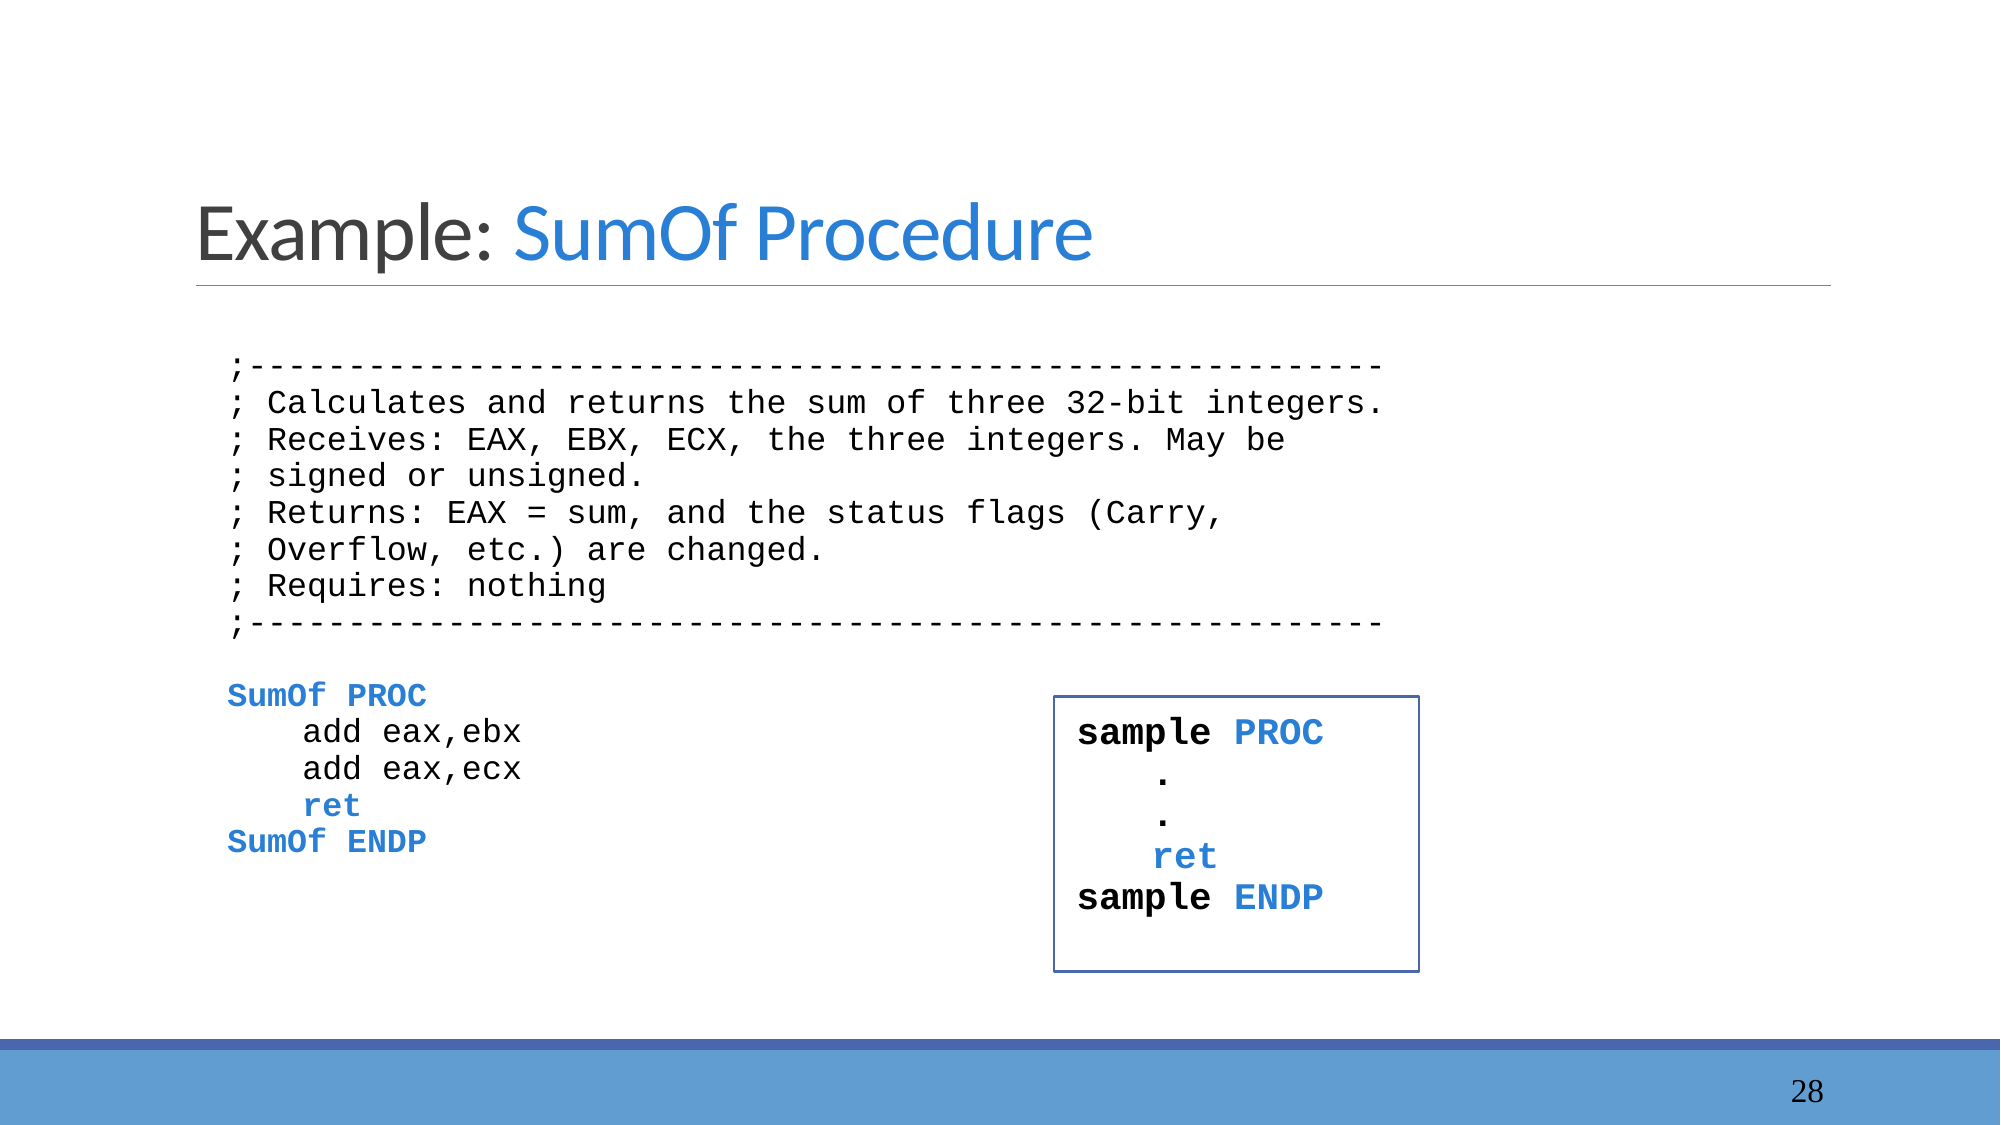

# Example: SumOf Procedure
;---------------------------------------------------------
; Calculates and returns the sum of three 32-bit integers.
; Receives: EAX, EBX, ECX, the three integers. May be
; signed or unsigned.
; Returns: EAX = sum, and the status flags (Carry,
; Overflow, etc.) are changed.
; Requires: nothing
;---------------------------------------------------------

SumOf PROC
add eax,ebx
add eax,ecx
ret
SumOf ENDP
sample PROC
.
.
ret
sample ENDP
28